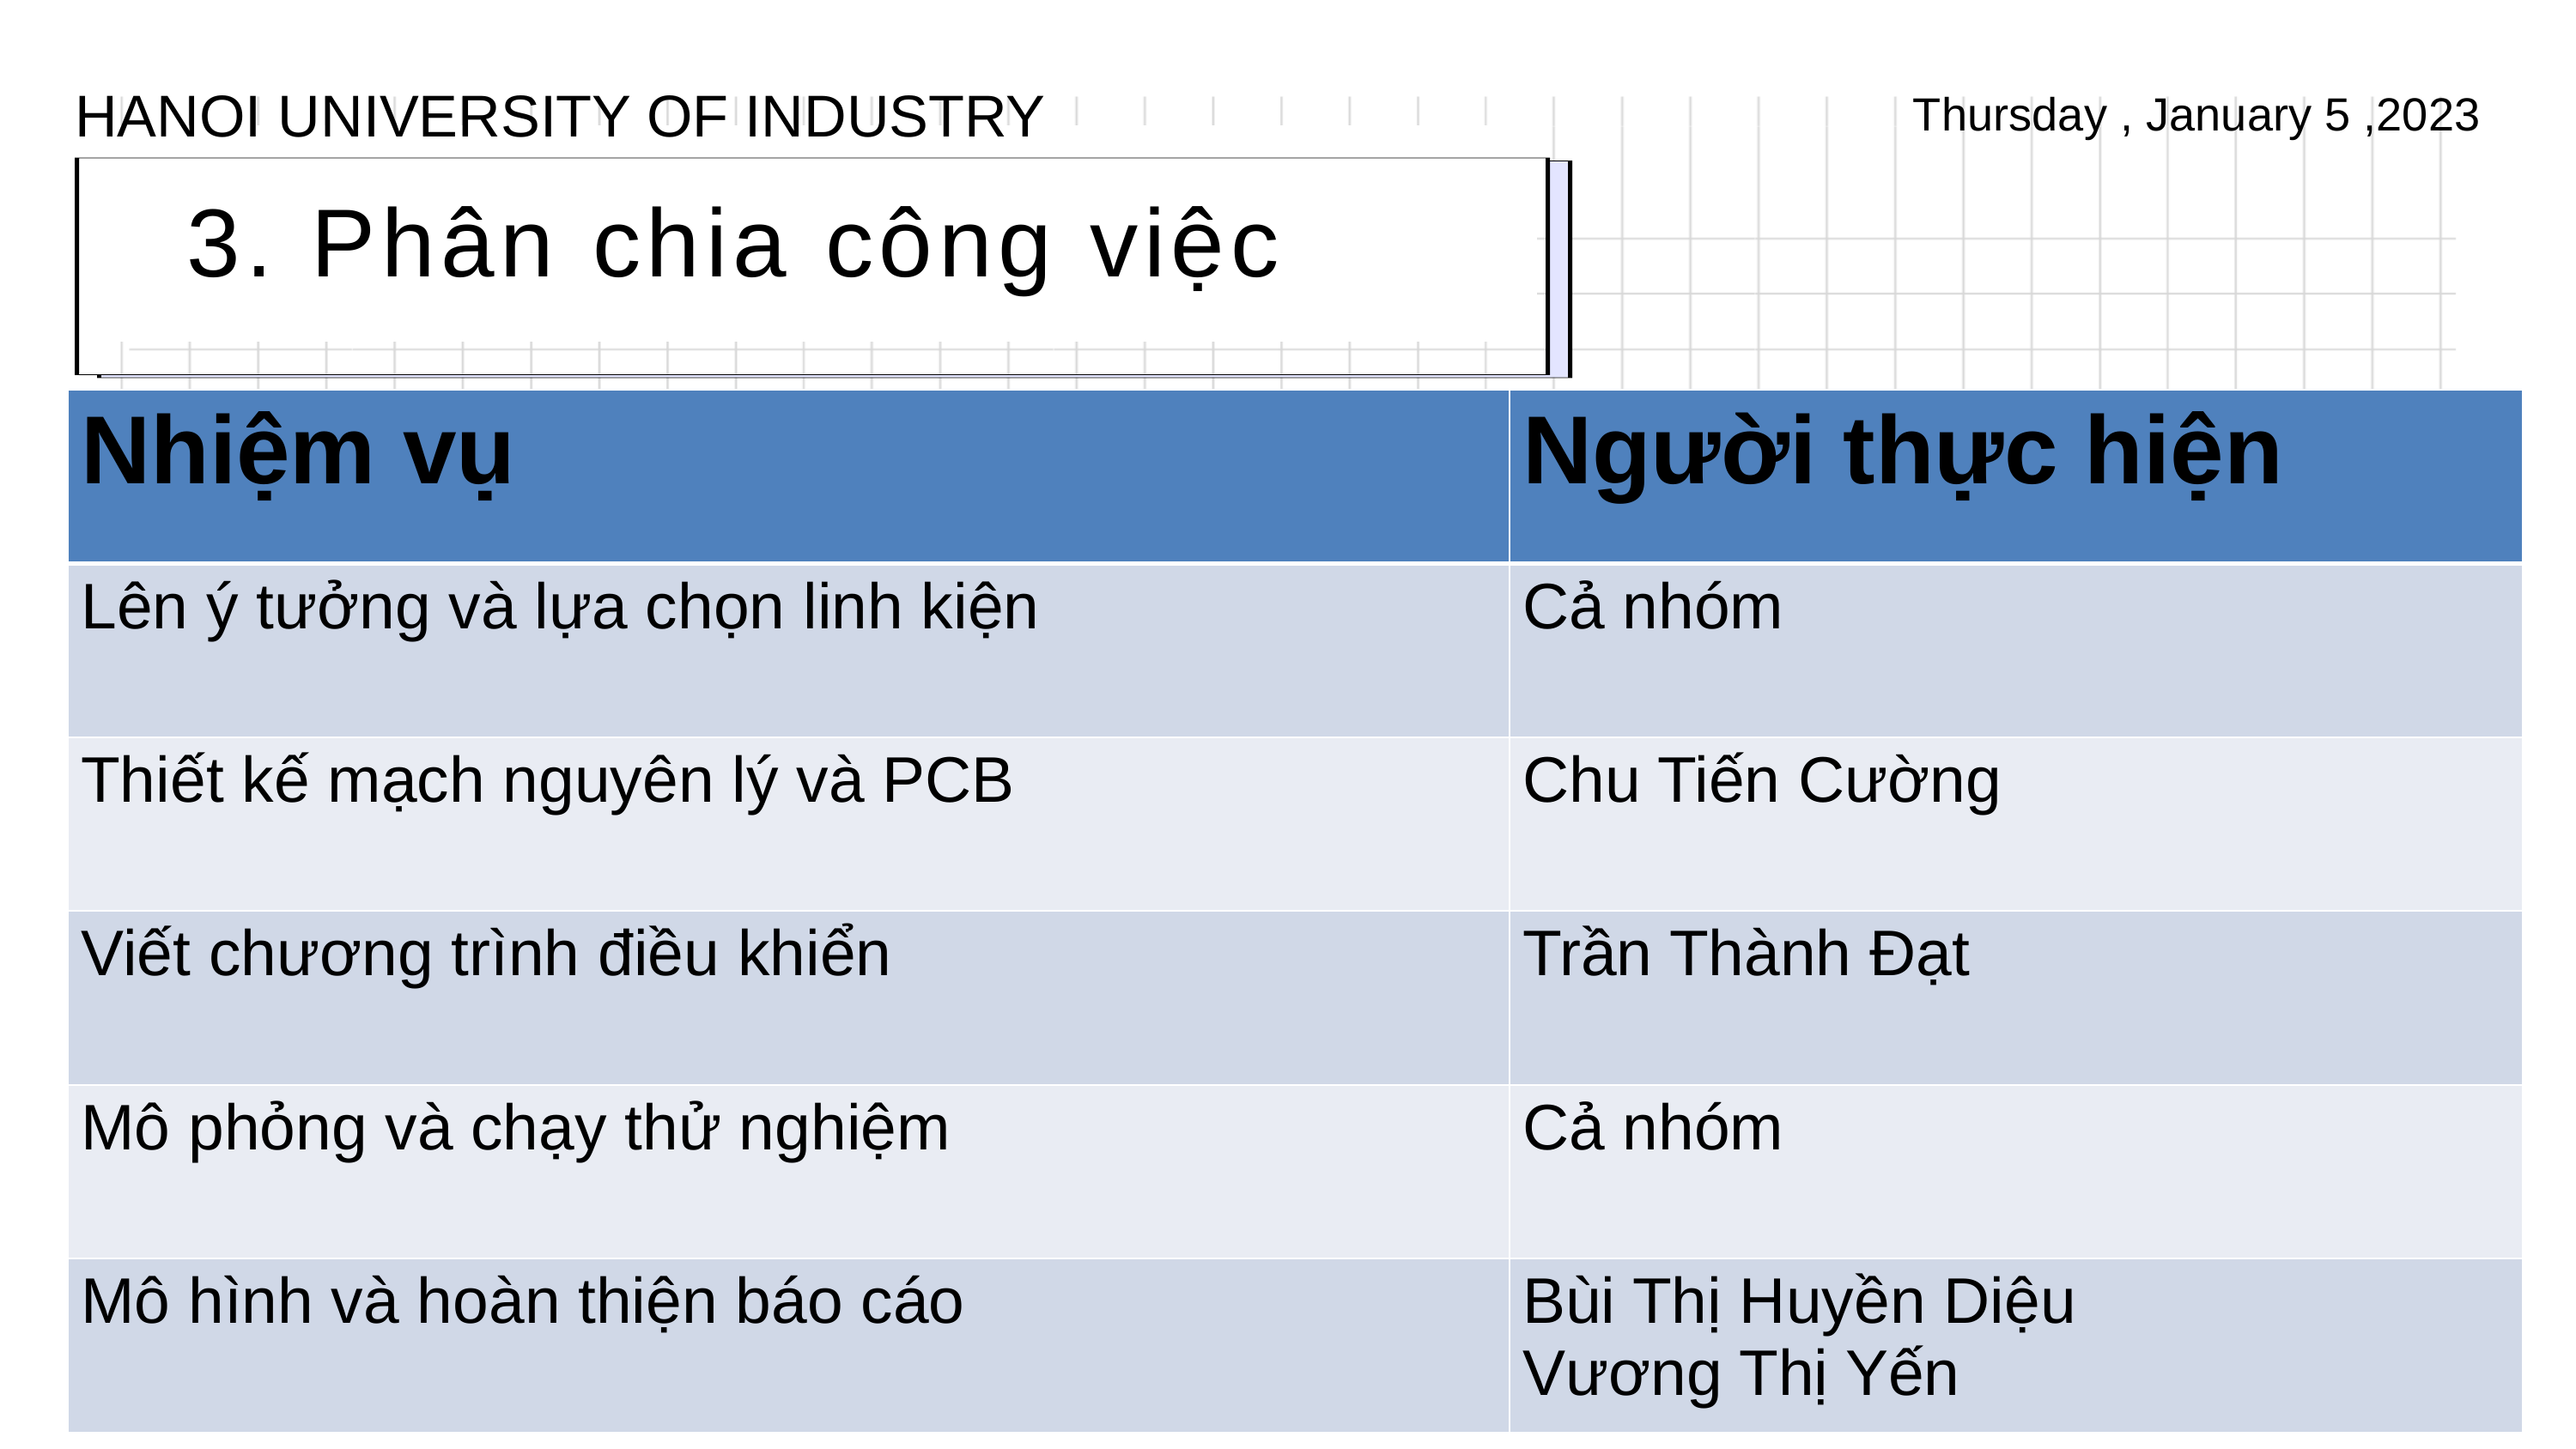

HANOI UNIVERSITY OF INDUSTRY

 Thursday , January 5 ,2023

3. Phân chia công việc
| Nhiệm vụ | Người thực hiện |
| --- | --- |
| Lên ý tưởng và lựa chọn linh kiện | Cả nhóm |
| Thiết kế mạch nguyên lý và PCB | Chu Tiến Cường |
| Viết chương trình điều khiển | Trần Thành Đạt |
| Mô phỏng và chạy thử nghiệm | Cả nhóm |
| Mô hình và hoàn thiện báo cáo | Bùi Thị Huyền Diệu Vương Thị Yến |